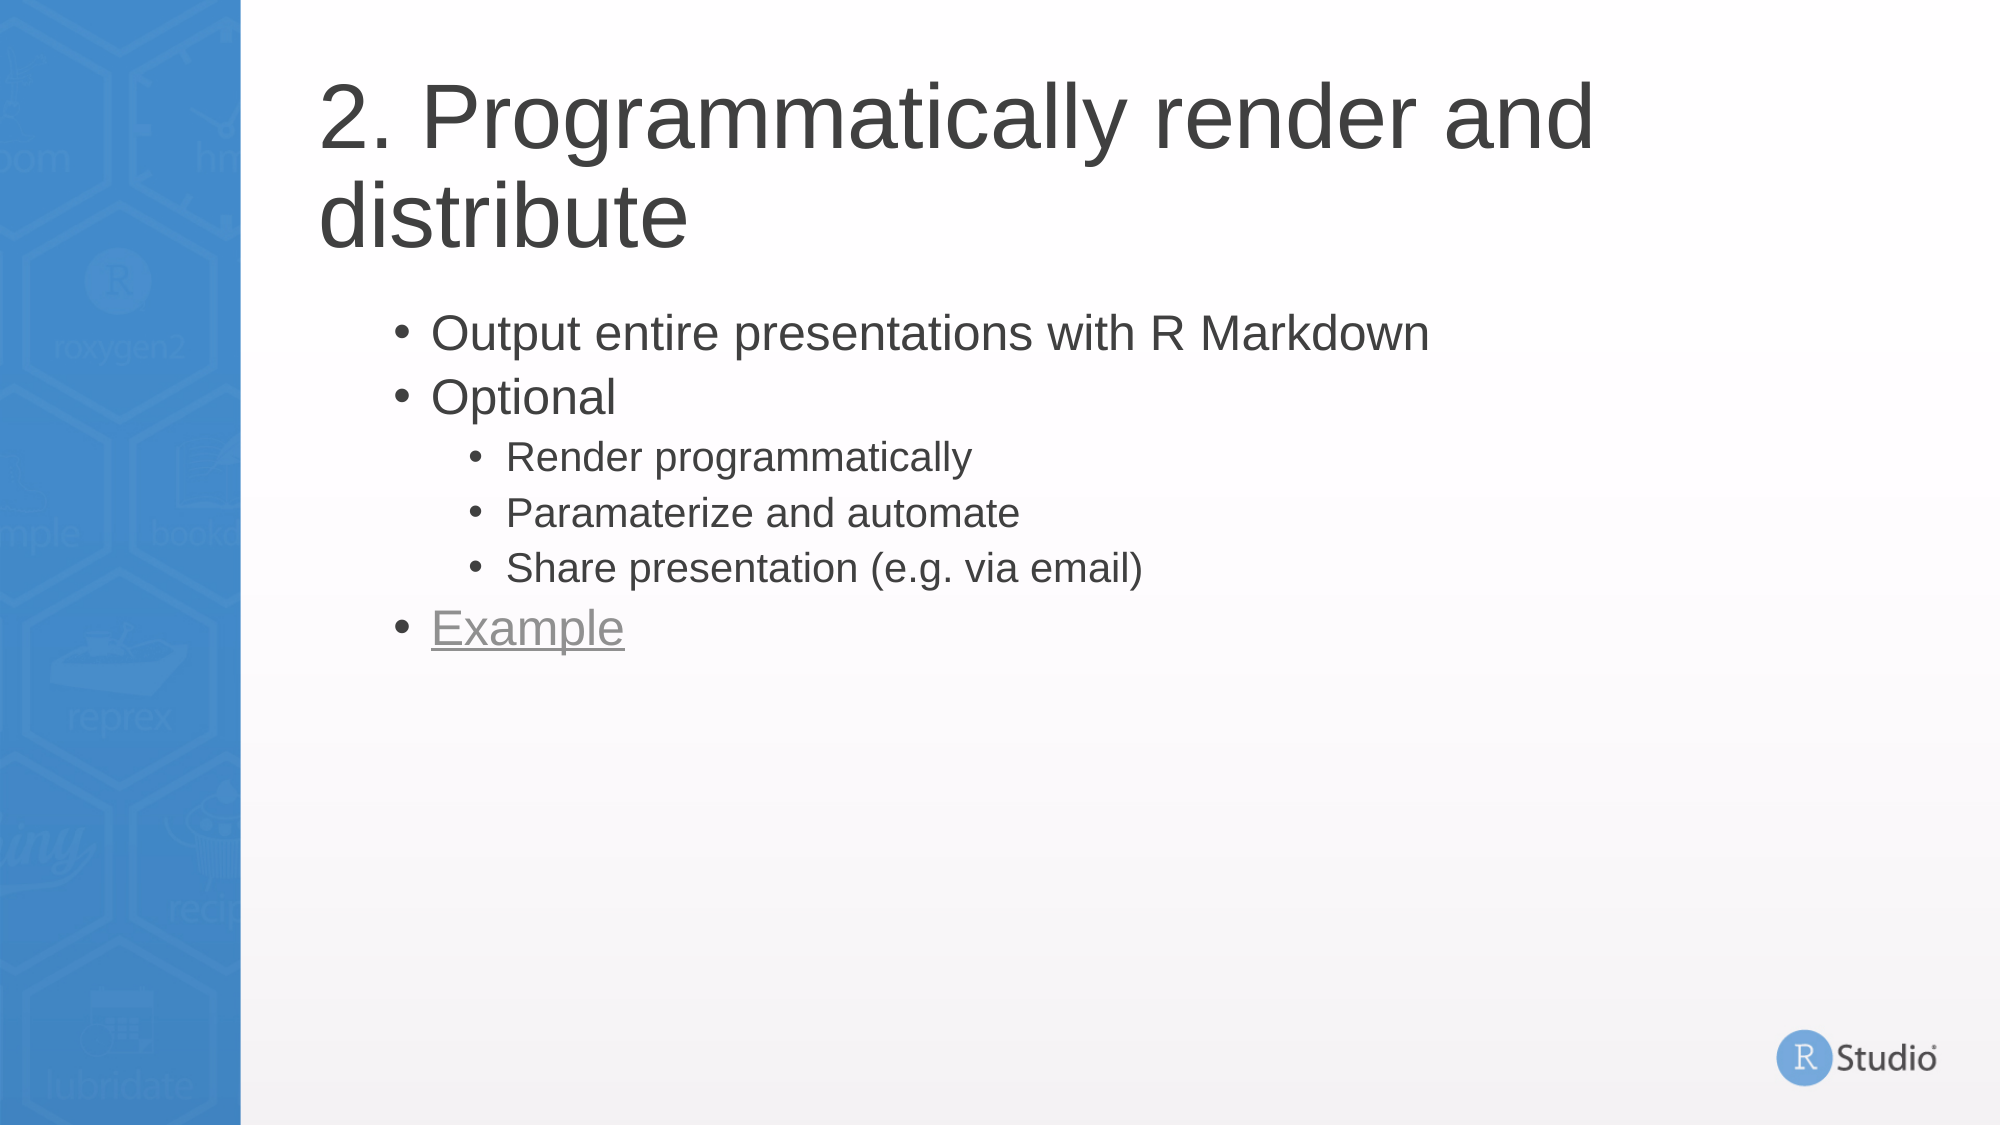

# 2. Programmatically render and distribute
Output entire presentations with R Markdown
Optional
Render programmatically
Paramaterize and automate
Share presentation (e.g. via email)
Example